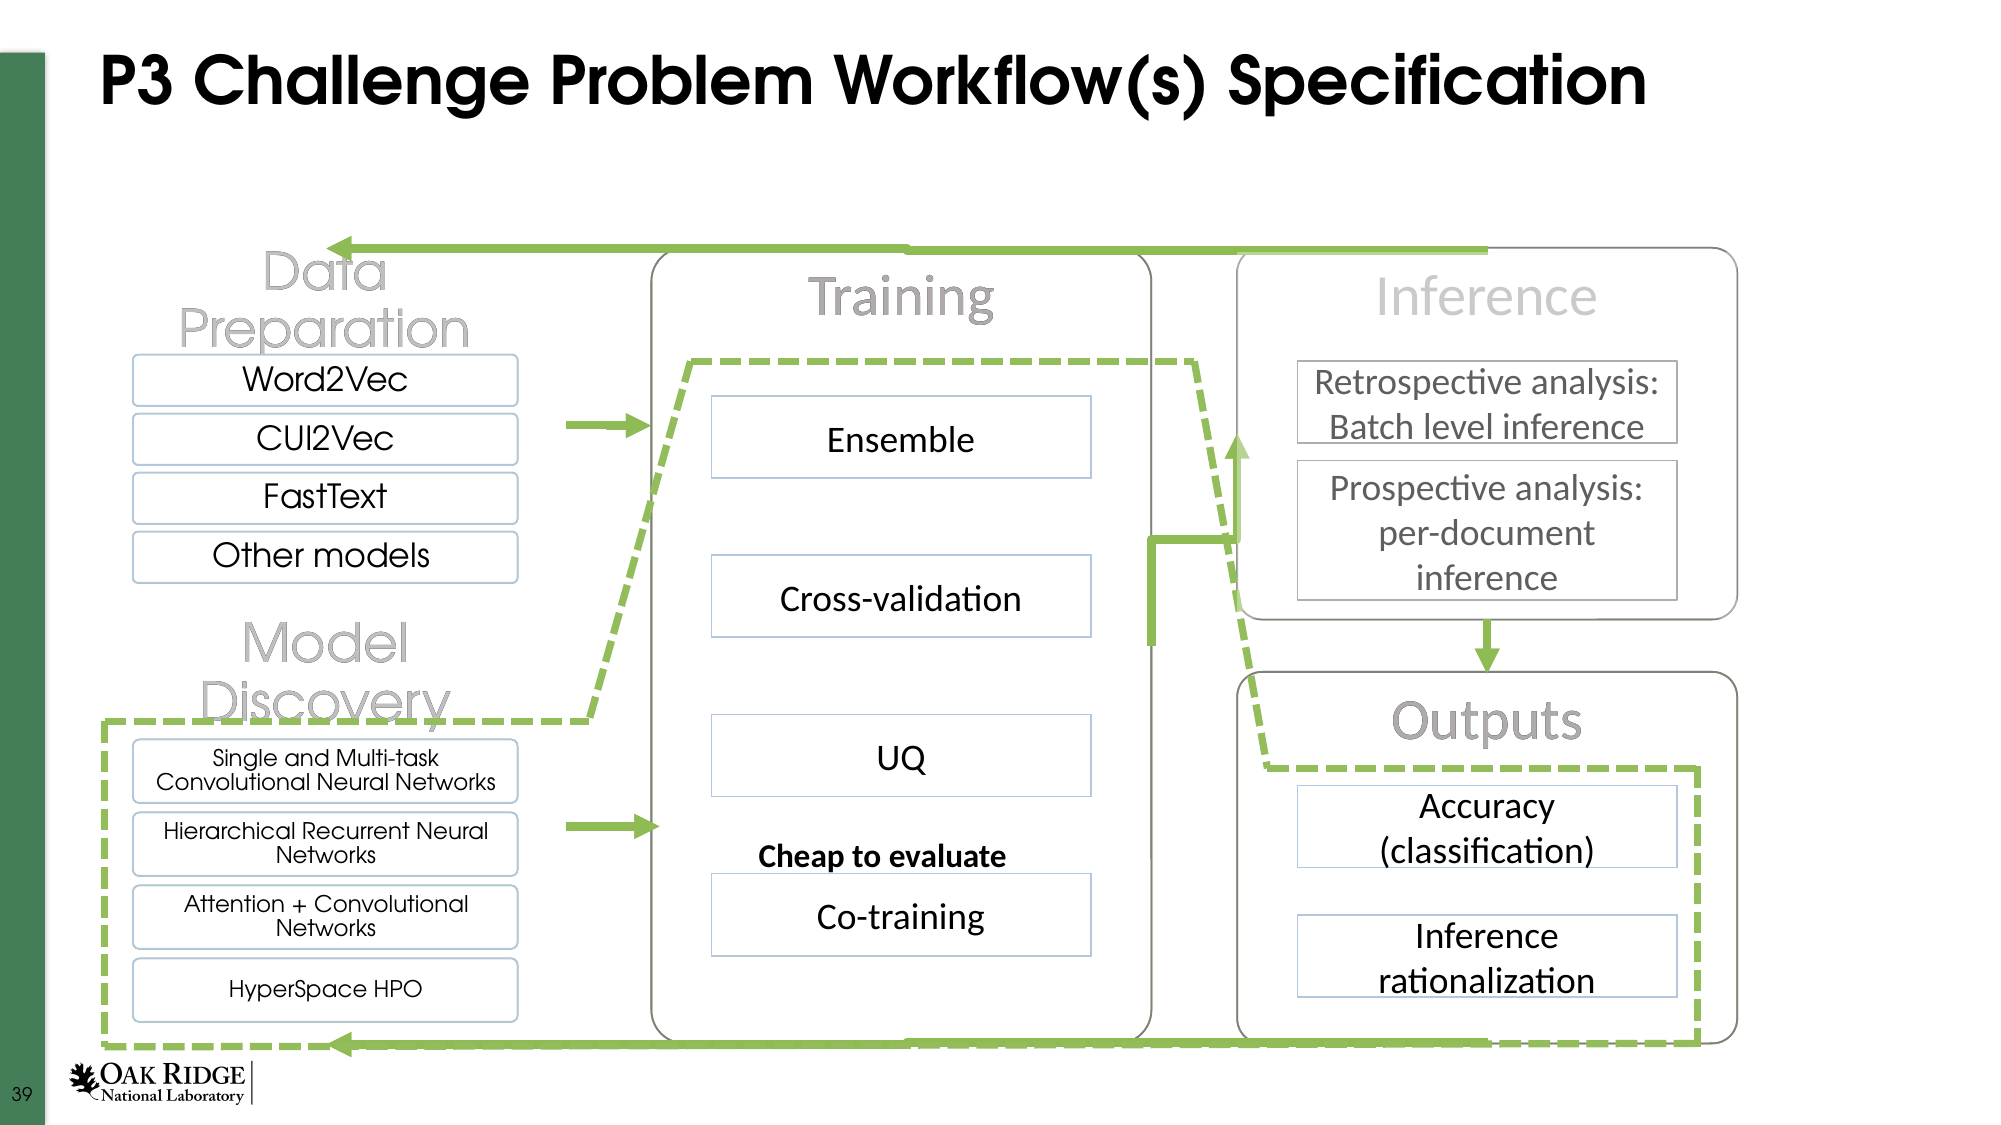

# P3 Challenge Problem Workflow(s) Specification

Data Preparation
Word2Vec
CUI2Vec
FastText
Other models
Training
Inference

Retrospective analysis: Batch level inference
Ensemble
Prospective analysis: per-document inference
Cross-validation
Model Discovery
Single and Multi-task Convolutional Neural Networks
Hierarchical Recurrent Neural Networks
Attention + Convolutional Networks
HyperSpace HPO

Outputs
UQ
Accuracy (classification)
Cheap to evaluate
Co-training
Inference rationalization

Data Preparation
Word2Vec
CUI2Vec
FastText
Other models
Training
Inference
Retrospective analysis: Batch level inference
Ensemble
Prospective analysis: per-document inference
Cross-validation
Model Discovery
Single and Multi-task Convolutional Neural Networks
Hierarchical Recurrent Neural Networks
Attention + Convolutional Networks
HyperSpace HPO

Outputs
UQ
Accuracy (classification)
Co-training
Inference rationalization